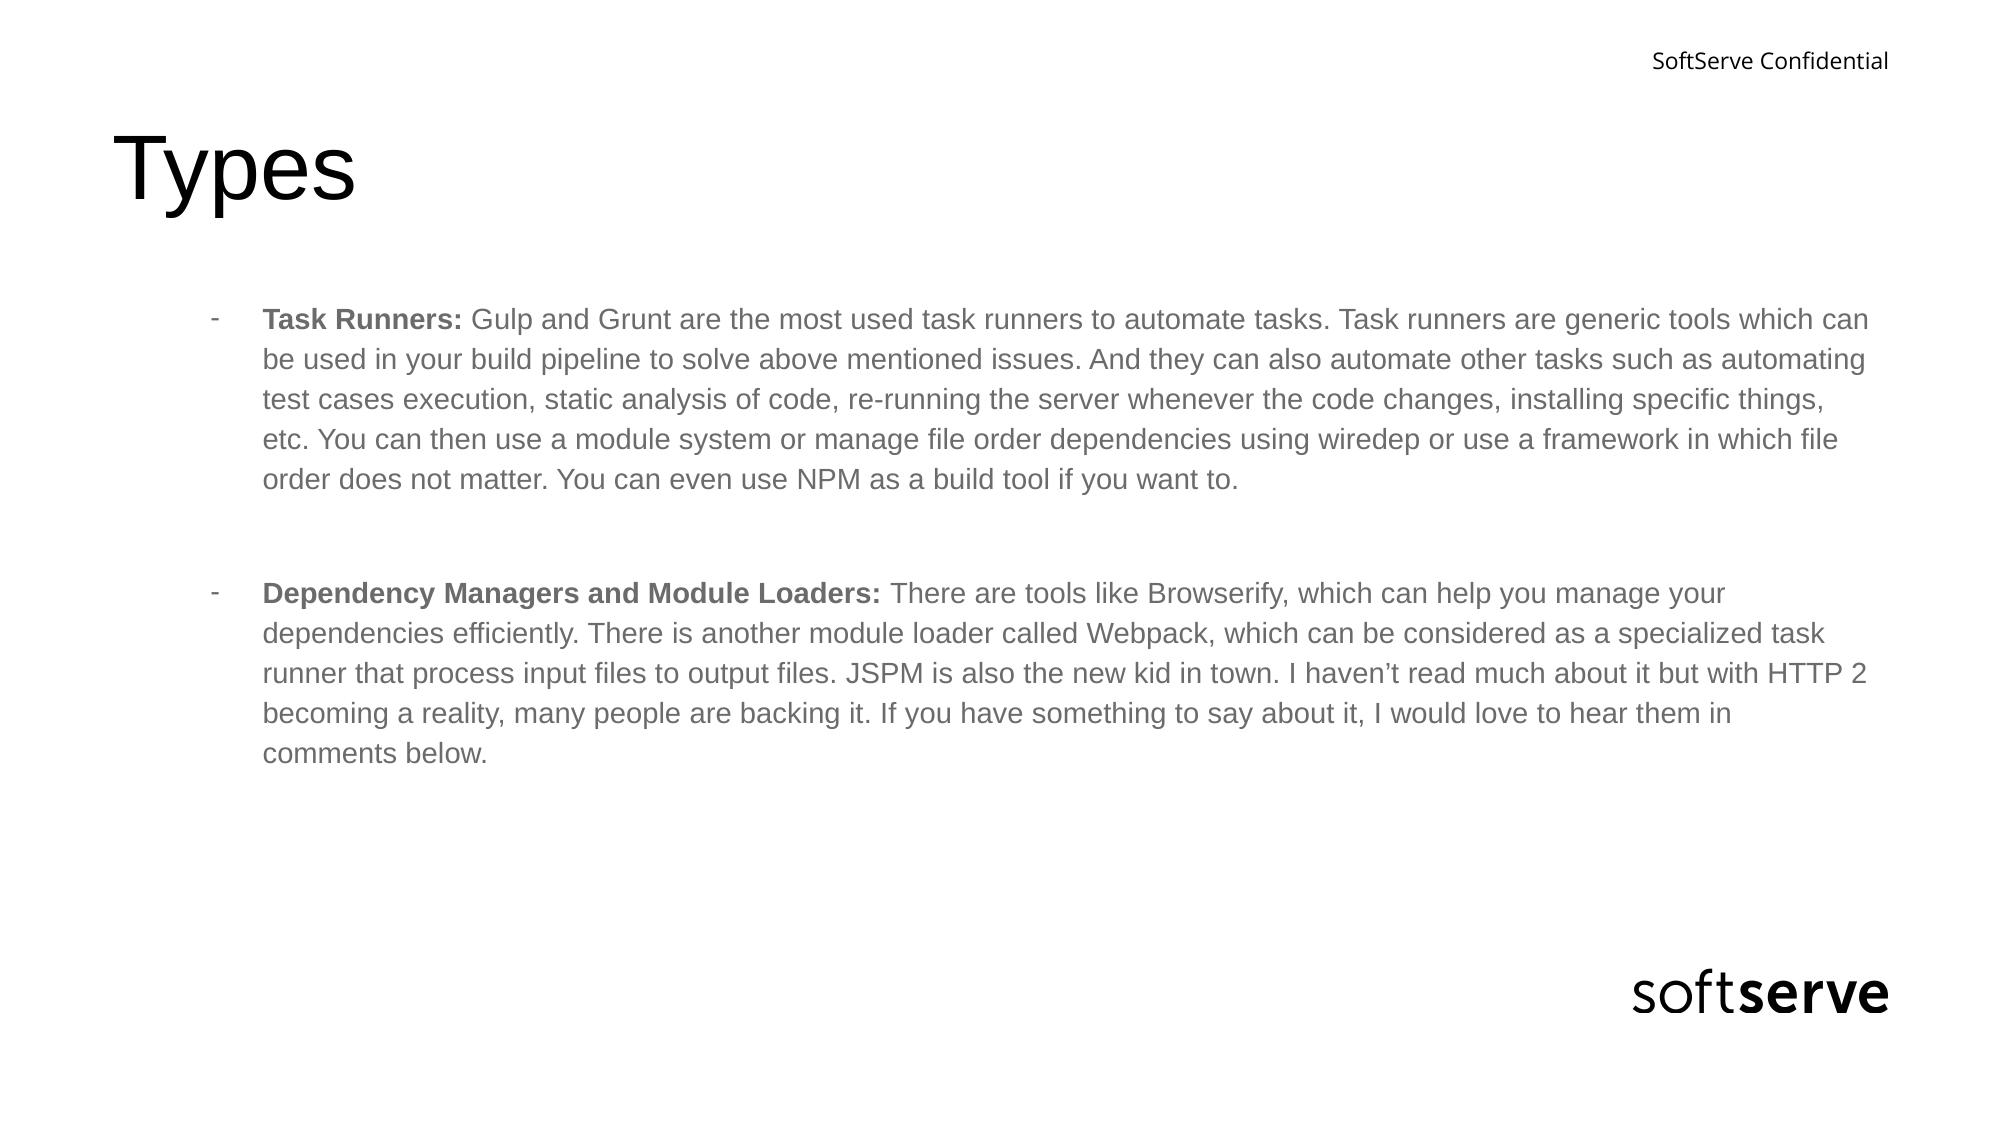

# Types
Task Runners: Gulp and Grunt are the most used task runners to automate tasks. Task runners are generic tools which can be used in your build pipeline to solve above mentioned issues. And they can also automate other tasks such as automating test cases execution, static analysis of code, re-running the server whenever the code changes, installing specific things, etc. You can then use a module system or manage file order dependencies using wiredep or use a framework in which file order does not matter. You can even use NPM as a build tool if you want to.

Dependency Managers and Module Loaders: There are tools like Browserify, which can help you manage your dependencies efficiently. There is another module loader called Webpack, which can be considered as a specialized task runner that process input files to output files. JSPM is also the new kid in town. I haven’t read much about it but with HTTP 2 becoming a reality, many people are backing it. If you have something to say about it, I would love to hear them in comments below.